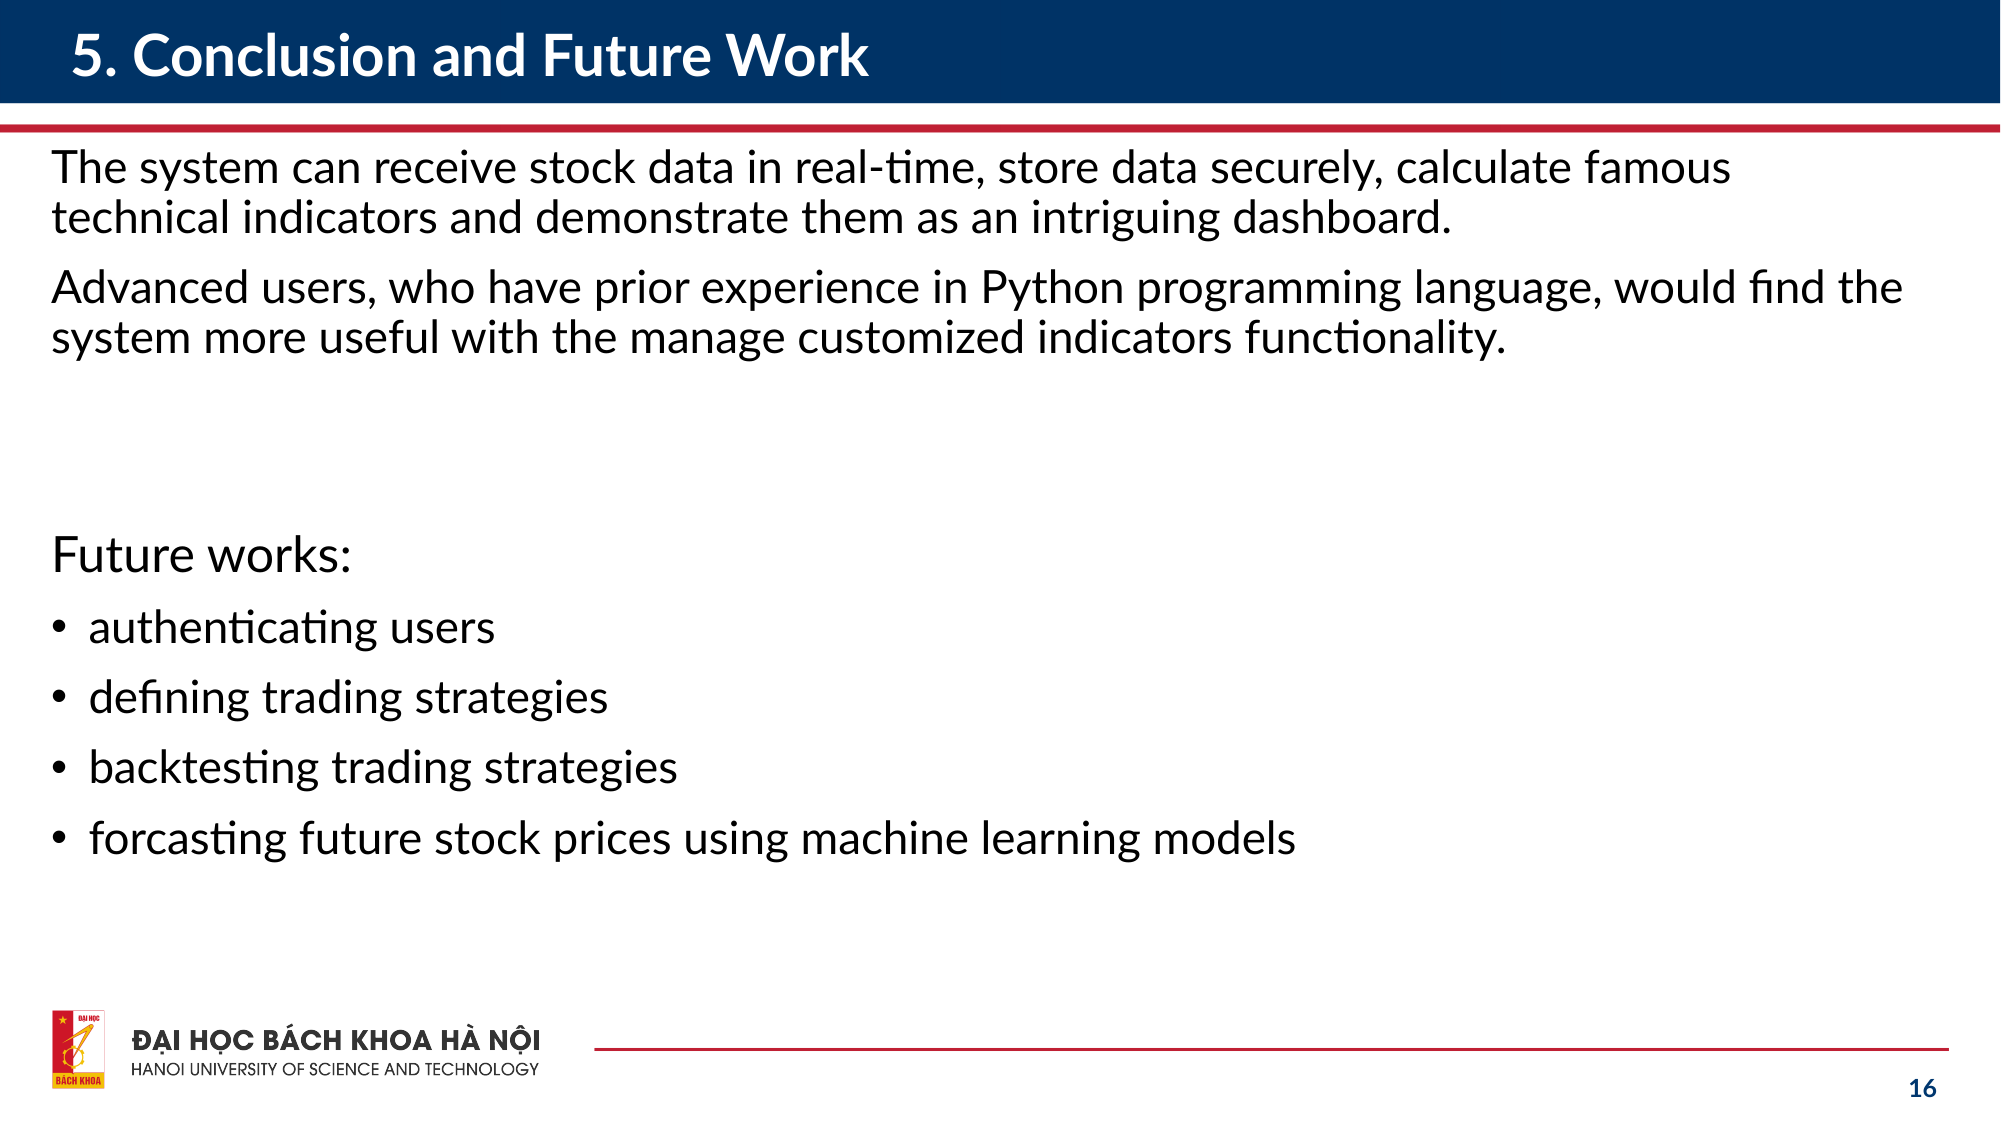

# 5. Conclusion and Future Work
The system can receive stock data in real-time, store data securely, calculate famous technical indicators and demonstrate them as an intriguing dashboard.
Advanced users, who have prior experience in Python programming language, would find the system more useful with the manage customized indicators functionality.

Future works:
authenticating users
defining trading strategies
backtesting trading strategies
forcasting future stock prices using machine learning models

16